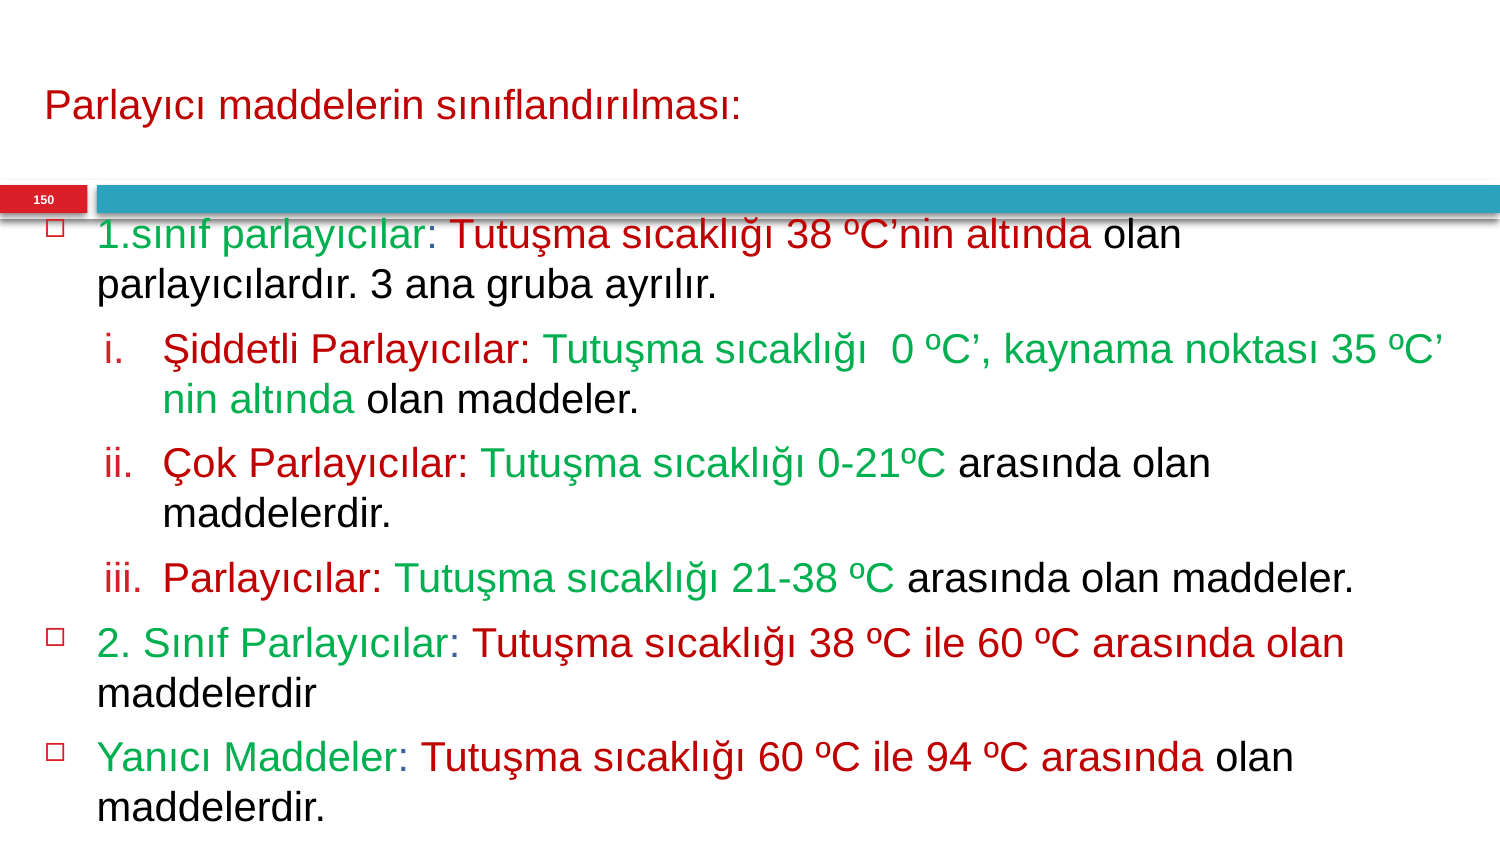

Parlayıcı maddelerin sınıflandırılması:

1.sınıf parlayıcılar: Tutuşma sıcaklığı 38 ºC’nin altında olan parlayıcılardır. 3 ana gruba ayrılır.
Şiddetli Parlayıcılar: Tutuşma sıcaklığı  0 ºC’, kaynama noktası 35 ºC’ nin altında olan maddeler.
Çok Parlayıcılar: Tutuşma sıcaklığı 0-21ºC arasında olan maddelerdir.
Parlayıcılar: Tutuşma sıcaklığı 21-38 ºC arasında olan maddeler.
2. Sınıf Parlayıcılar: Tutuşma sıcaklığı 38 ºC ile 60 ºC arasında olan maddelerdir
Yanıcı Maddeler: Tutuşma sıcaklığı 60 ºC ile 94 ºC arasında olan maddelerdir.
150